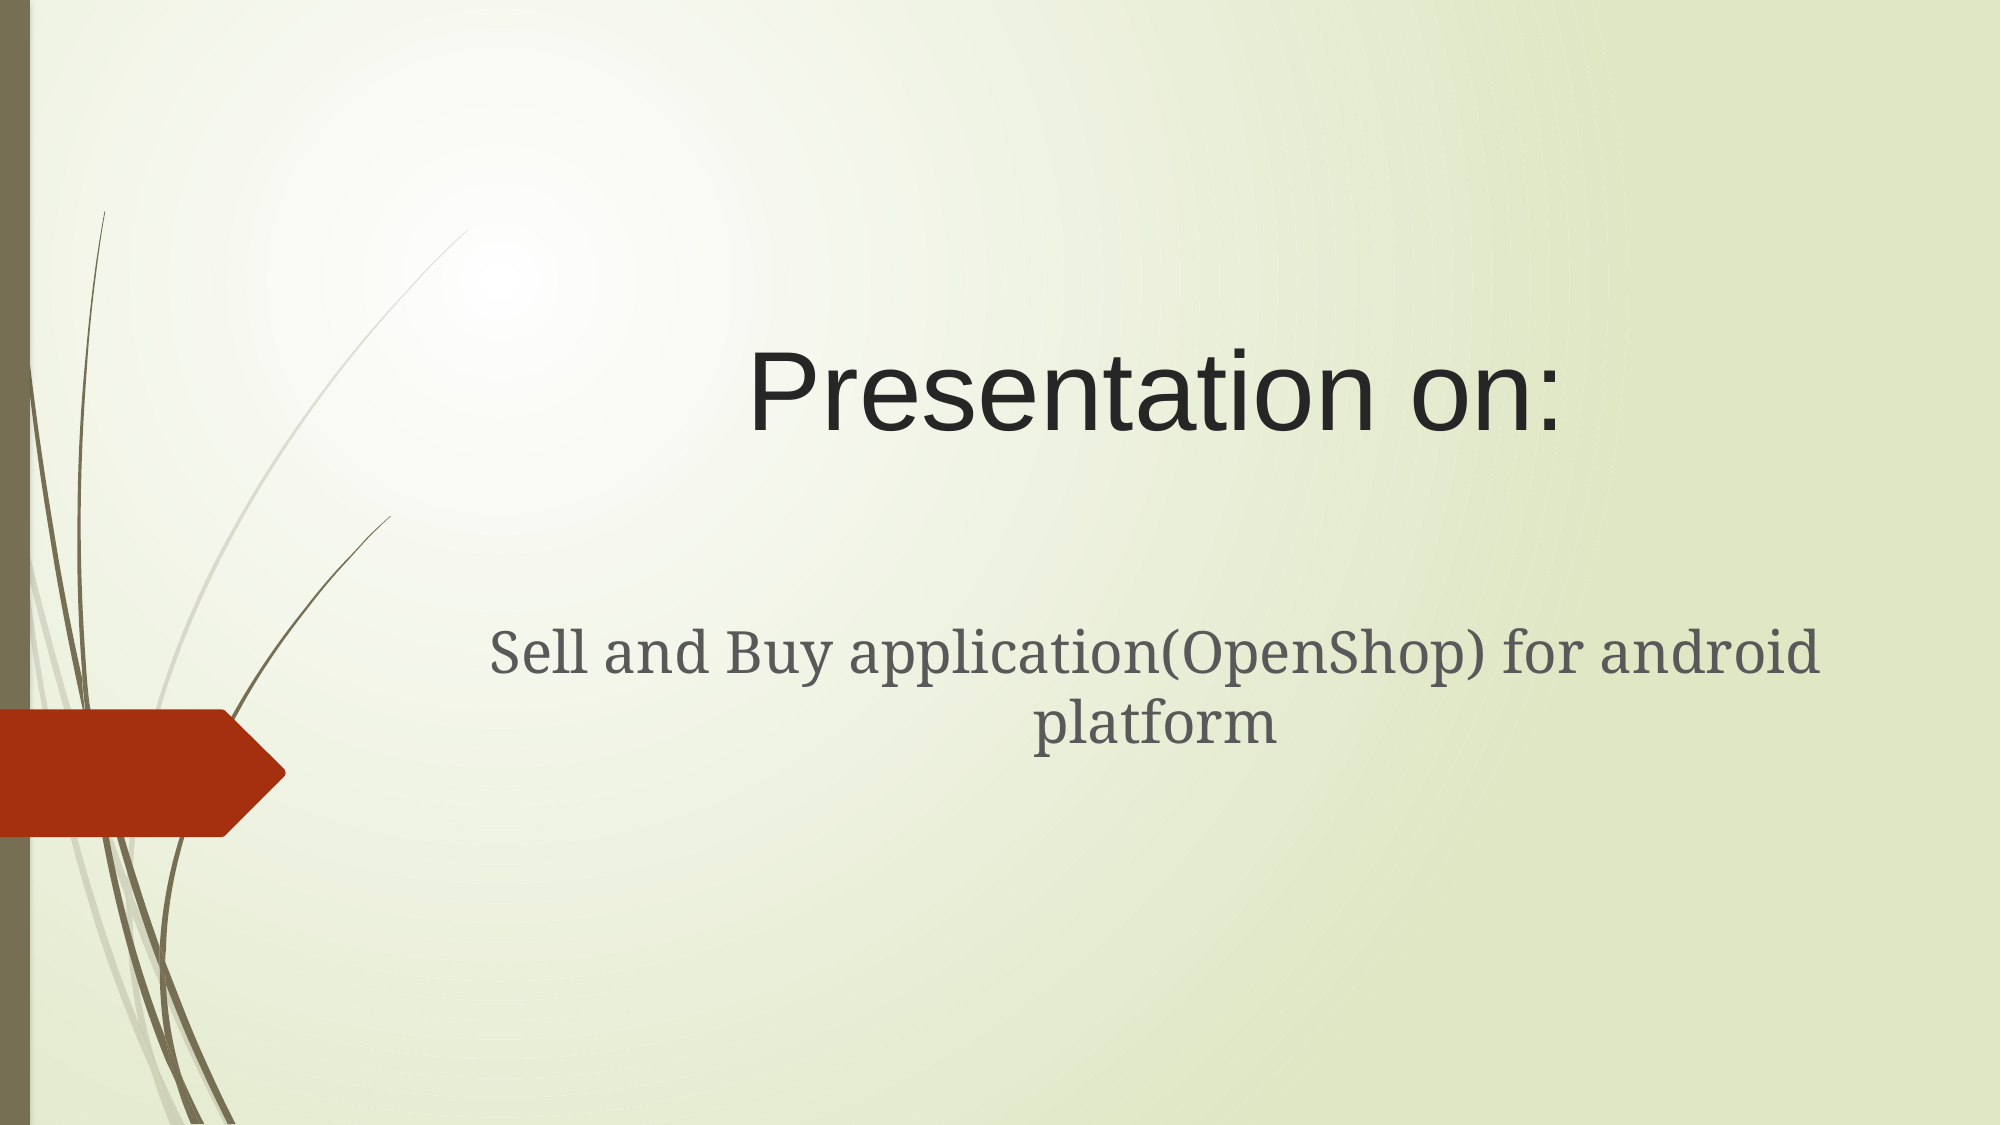

# Presentation on:
Sell and Buy application(OpenShop) for android platform